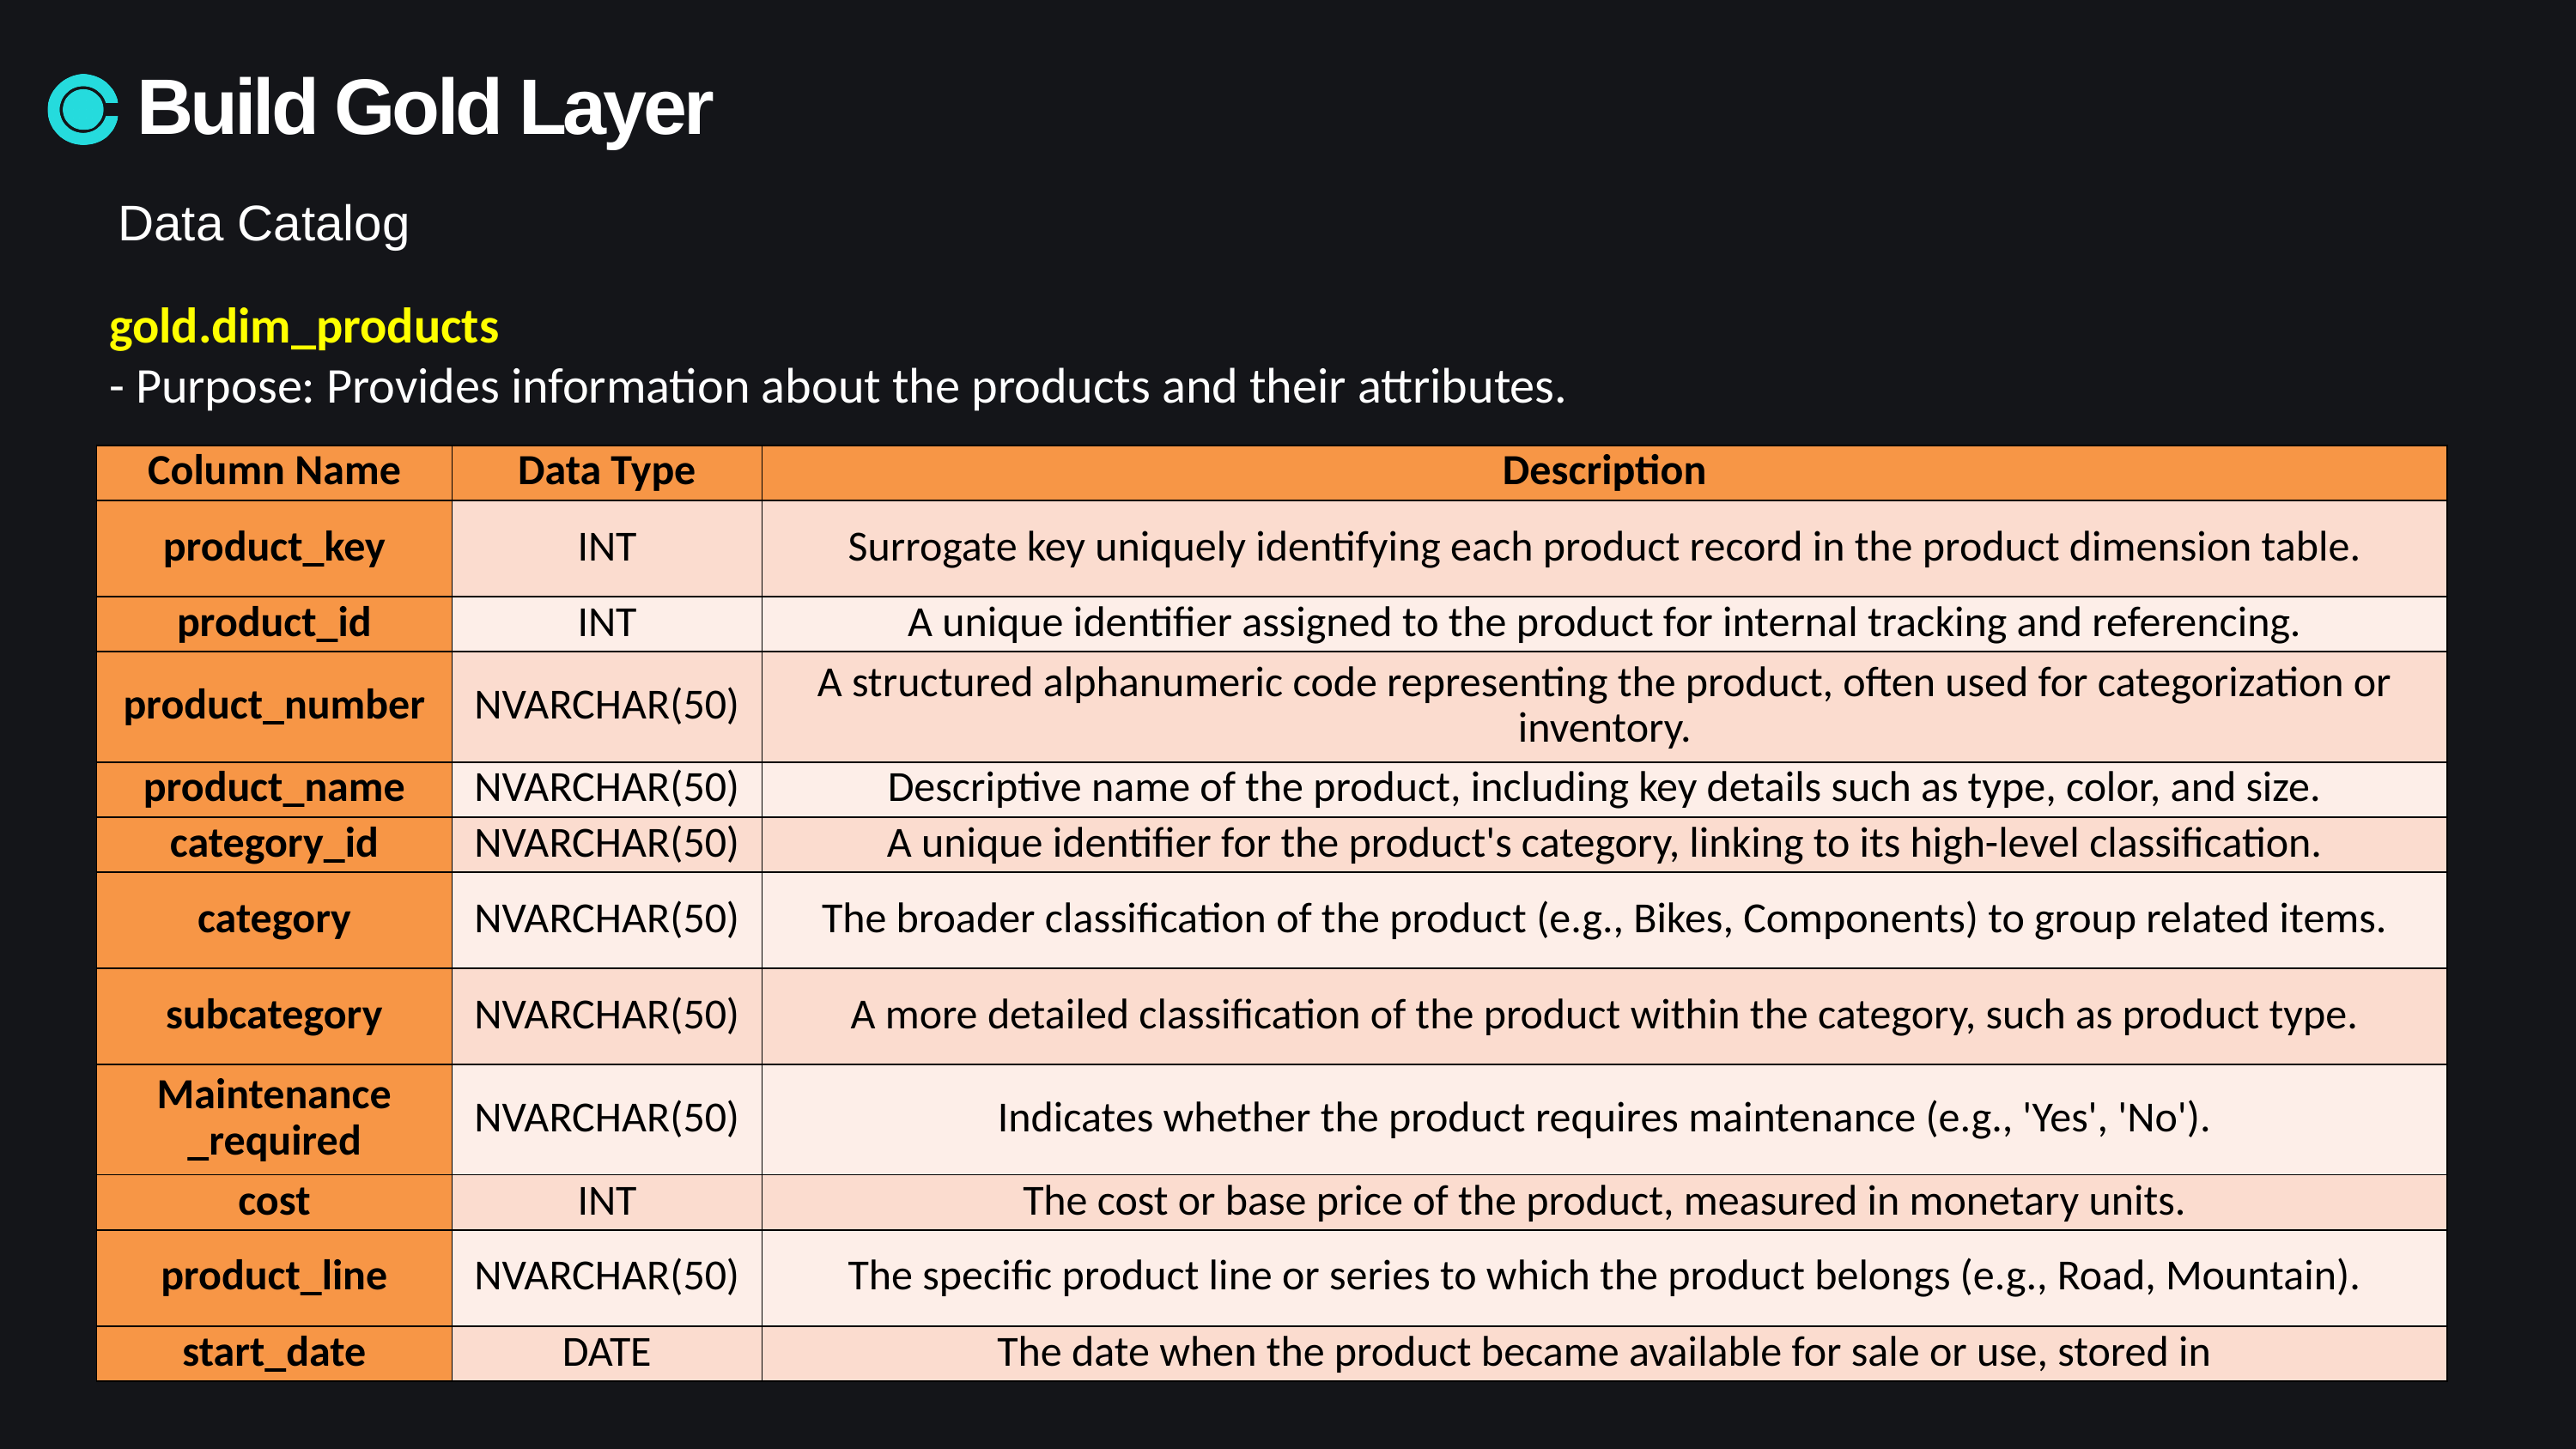

Build Gold Layer
Data Catalog
gold.dim_products
- Purpose: Provides information about the products and their attributes.
| Column Name | Data Type | Description |
| --- | --- | --- |
| product\_key | INT | Surrogate key uniquely identifying each product record in the product dimension table. |
| product\_id | INT | A unique identifier assigned to the product for internal tracking and referencing. |
| product\_number | NVARCHAR(50) | A structured alphanumeric code representing the product, often used for categorization or inventory. |
| product\_name | NVARCHAR(50) | Descriptive name of the product, including key details such as type, color, and size. |
| category\_id | NVARCHAR(50) | A unique identifier for the product's category, linking to its high-level classification. |
| category | NVARCHAR(50) | The broader classification of the product (e.g., Bikes, Components) to group related items. |
| subcategory | NVARCHAR(50) | A more detailed classification of the product within the category, such as product type. |
| Maintenance \_required | NVARCHAR(50) | Indicates whether the product requires maintenance (e.g., 'Yes', 'No'). |
| cost | INT | The cost or base price of the product, measured in monetary units. |
| product\_line | NVARCHAR(50) | The specific product line or series to which the product belongs (e.g., Road, Mountain). |
| start\_date | DATE | The date when the product became available for sale or use, stored in |